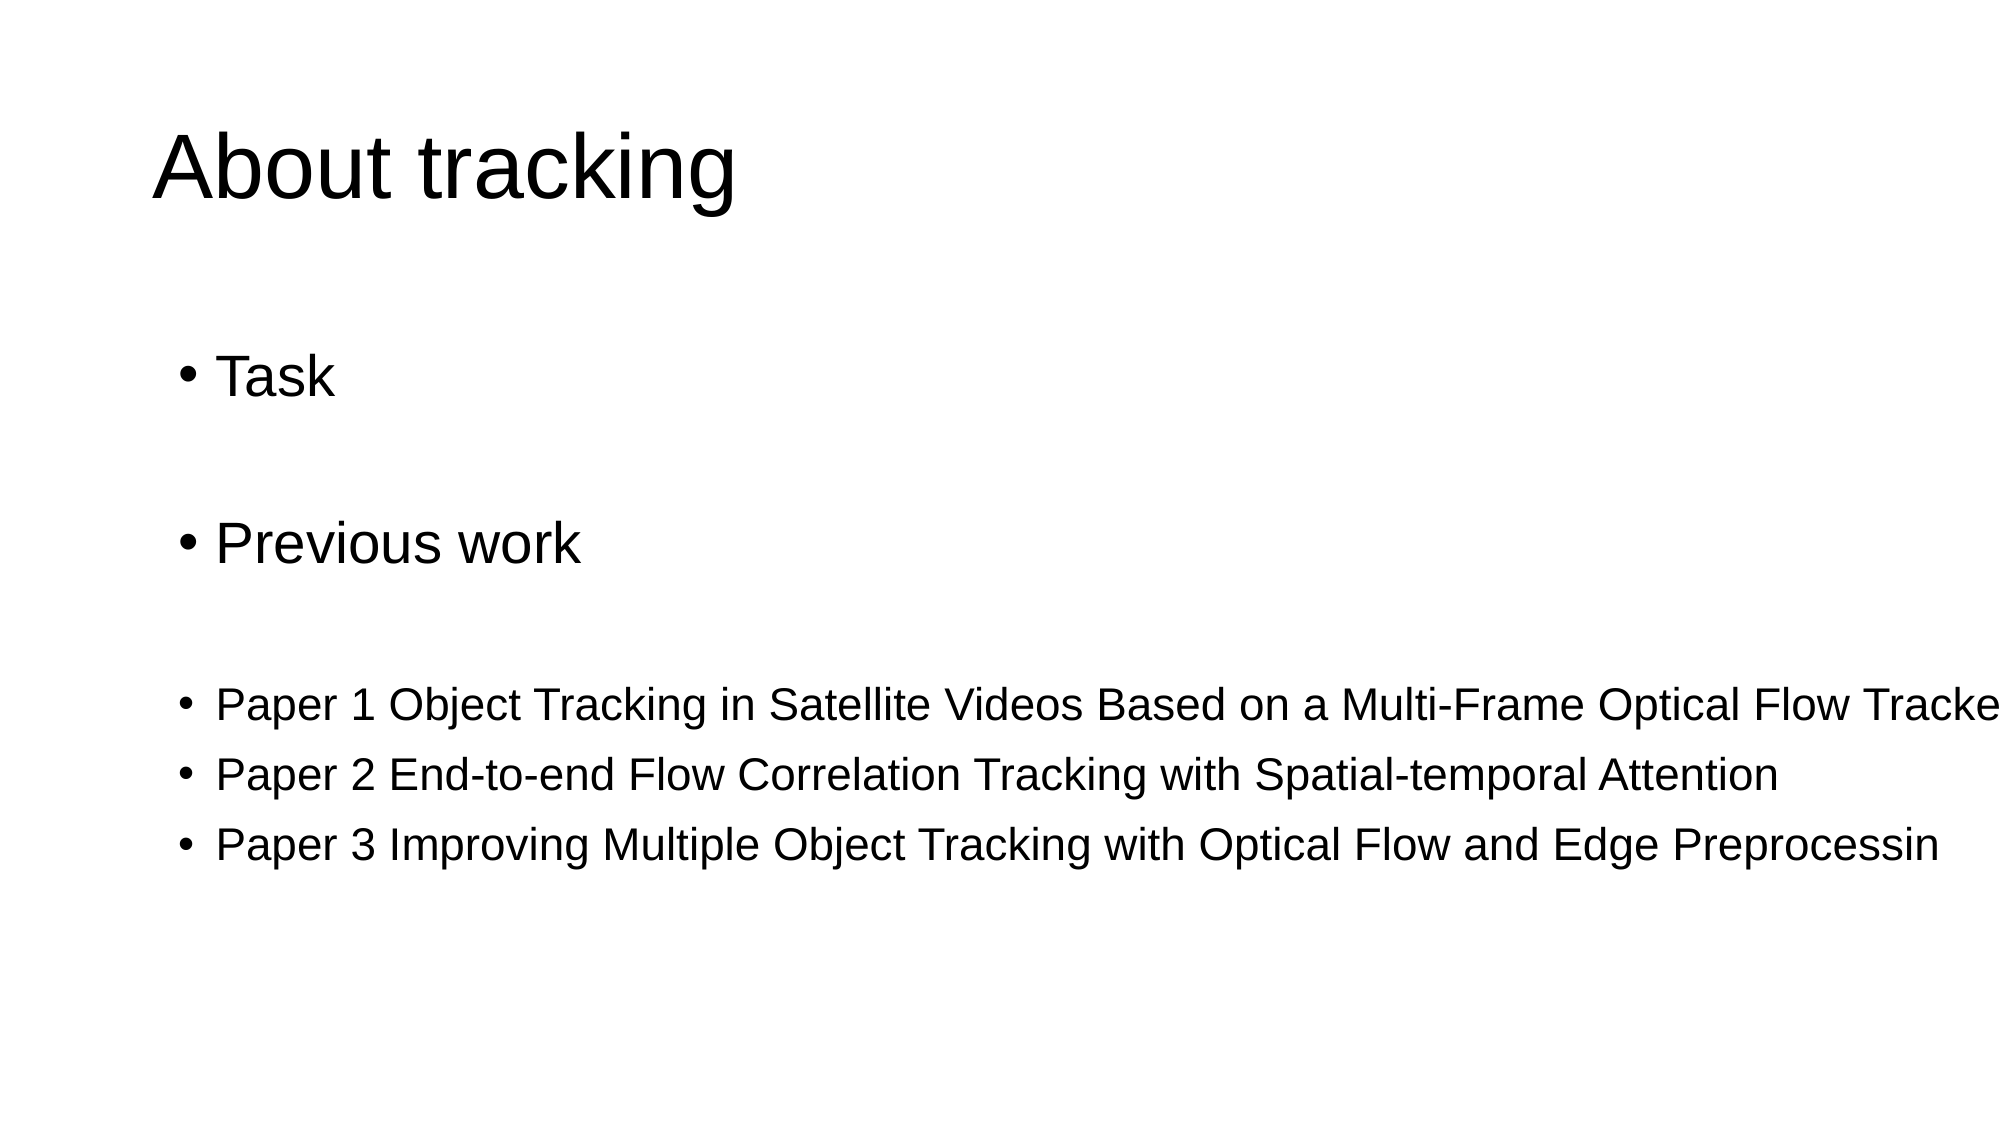

# About tracking
Task

Previous work

Paper 1 Object Tracking in Satellite Videos Based on a Multi-Frame Optical Flow Tracker
Paper 2 End-to-end Flow Correlation Tracking with Spatial-temporal Attention
Paper 3 Improving Multiple Object Tracking with Optical Flow and Edge Preprocessin